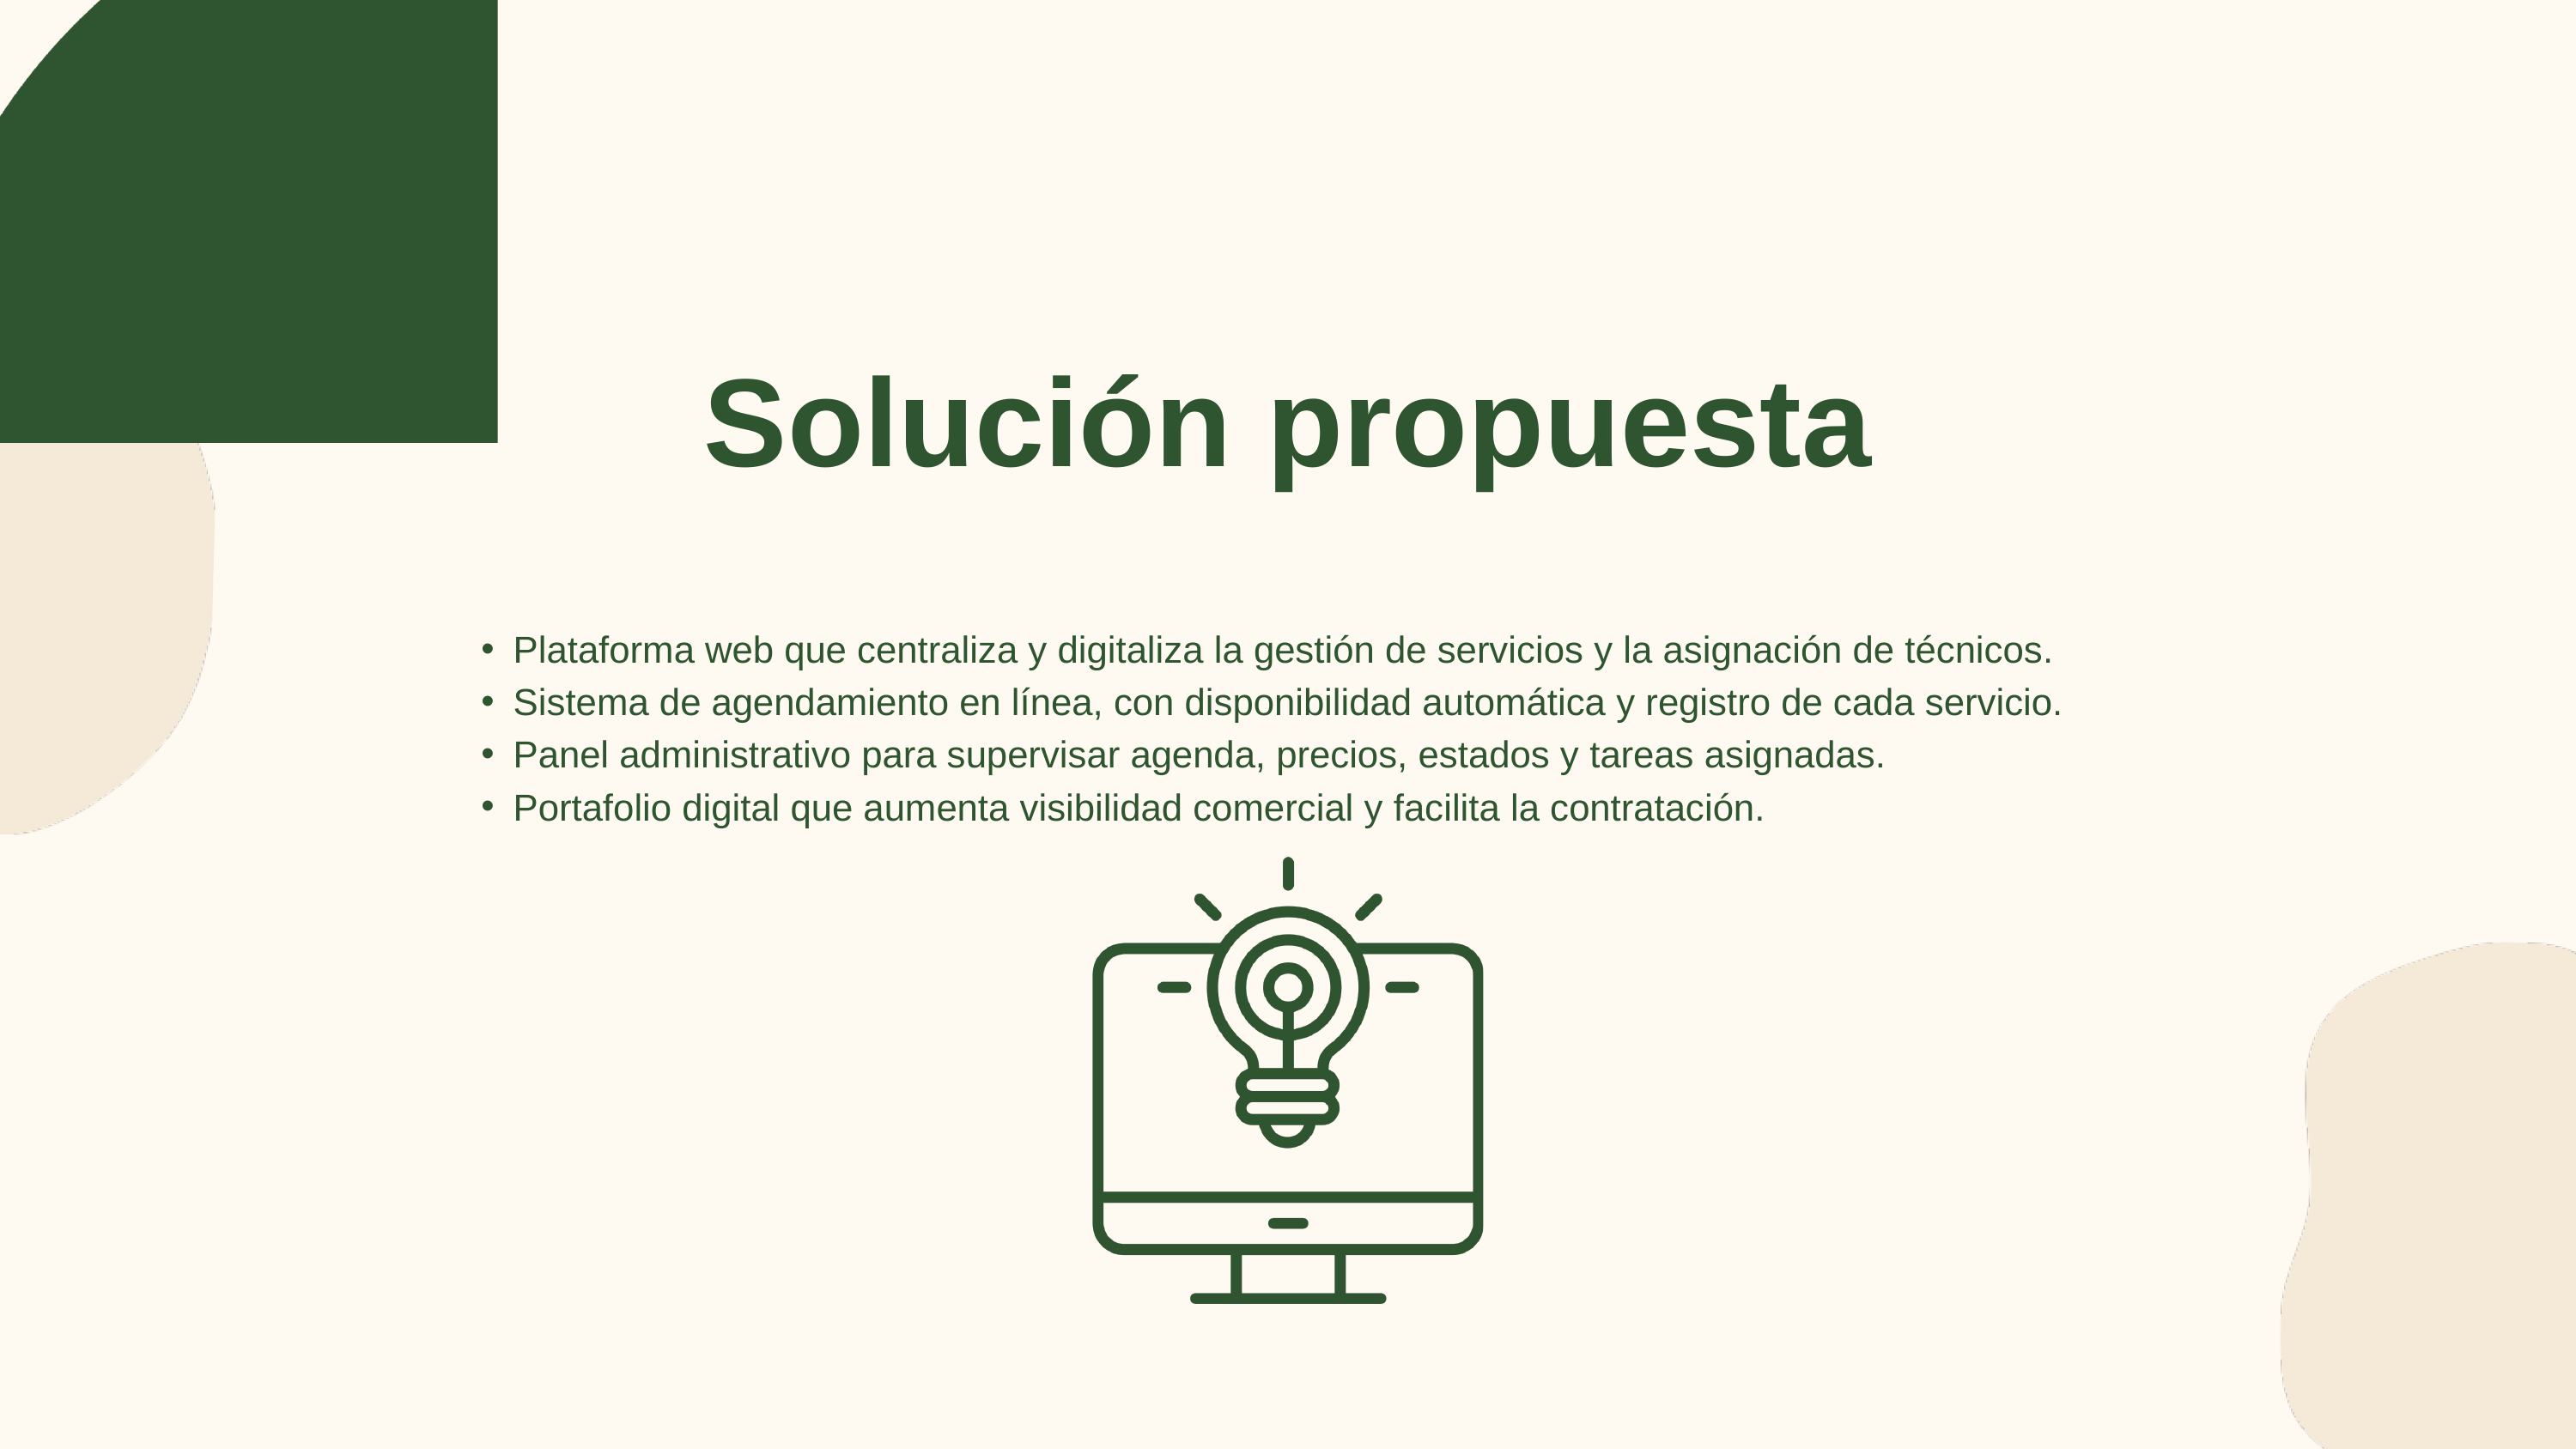

Solución propuesta
Plataforma web que centraliza y digitaliza la gestión de servicios y la asignación de técnicos.
Sistema de agendamiento en línea, con disponibilidad automática y registro de cada servicio.
Panel administrativo para supervisar agenda, precios, estados y tareas asignadas.
Portafolio digital que aumenta visibilidad comercial y facilita la contratación.